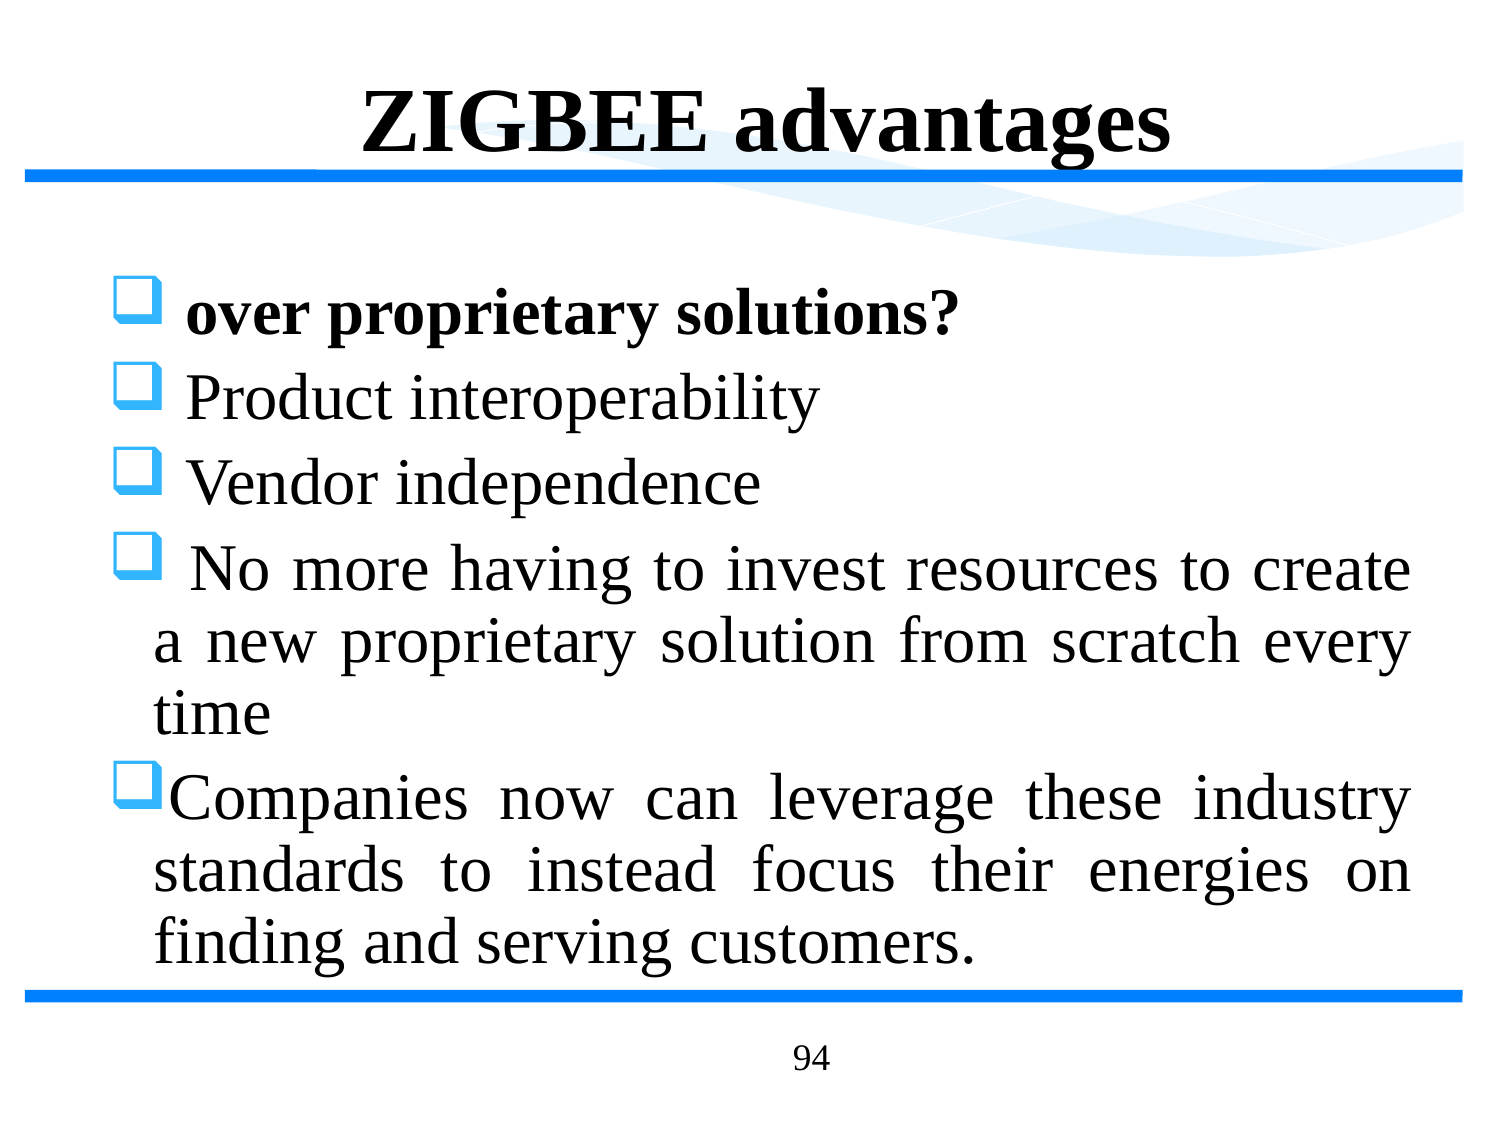

ZIGBEE advantages

 over proprietary solutions?
 Product interoperability
 Vendor independence
 No more having to invest resources to create a new proprietary solution from scratch every time
Companies now can leverage these industry standards to instead focus their energies on finding and serving customers.

94